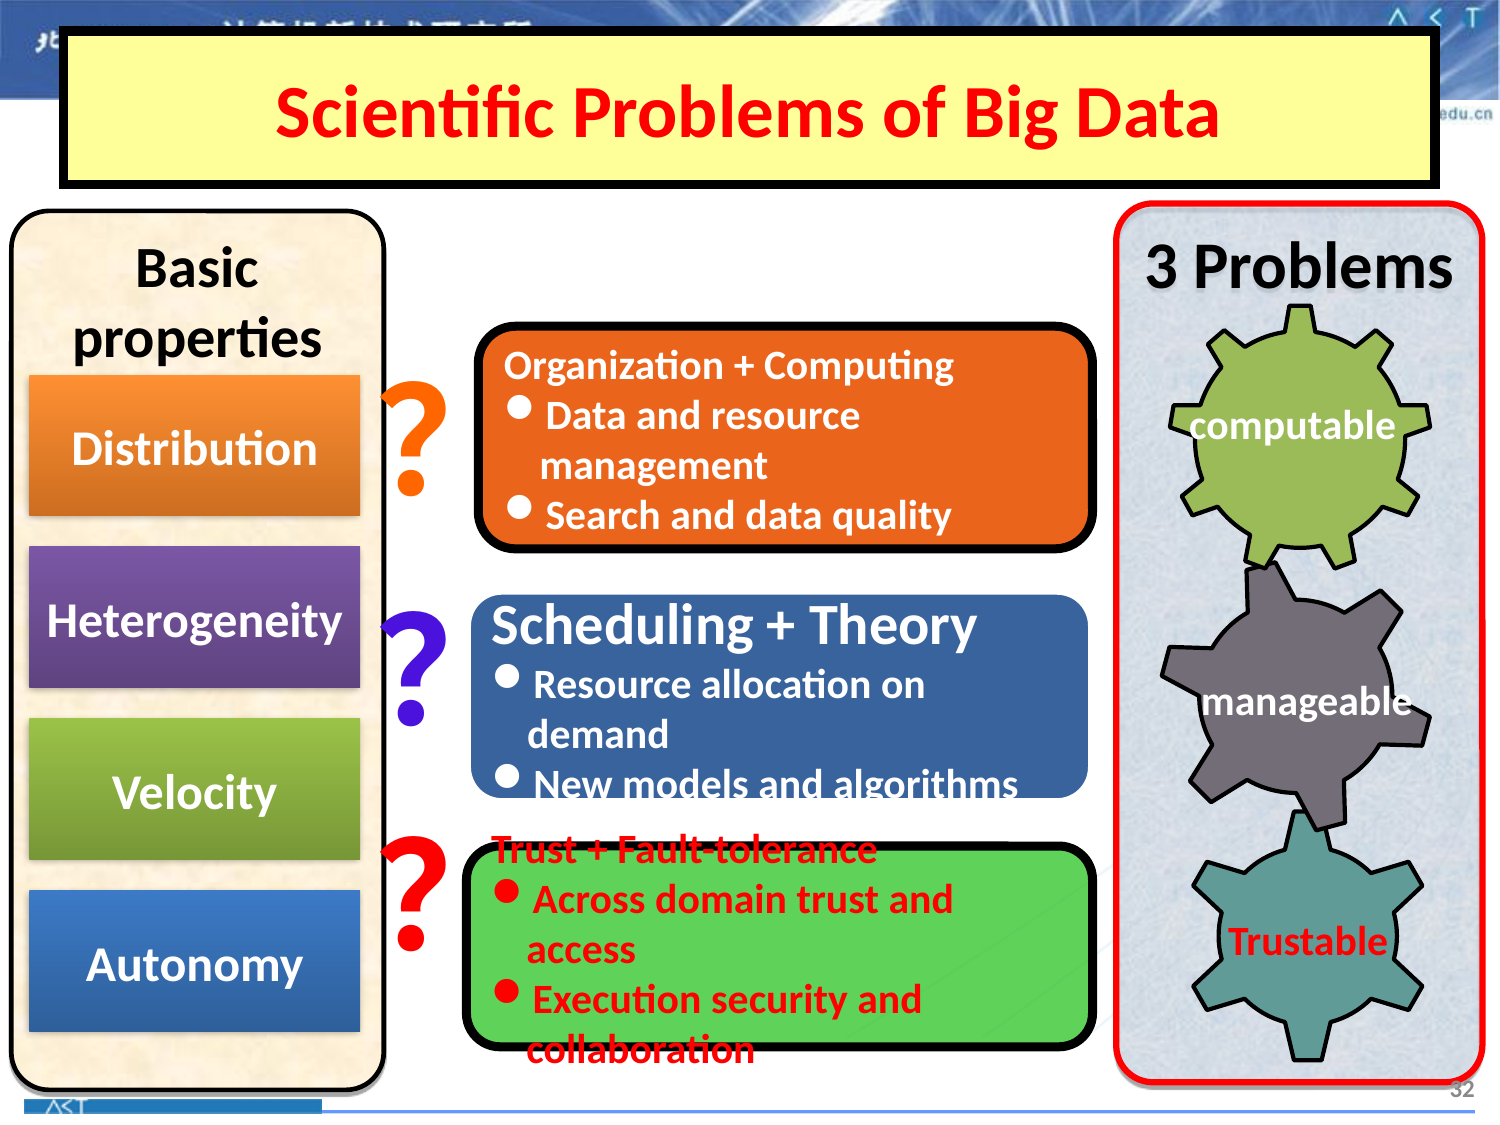

Scientific Problems of Big Data
3 Problems
Basic properties

Organization + Computing
Data and resource management
Search and data quality
？
Distribution
computable

Heterogeneity

？
Scheduling + Theory
Resource allocation on demand
New models and algorithms
manageable
Velocity
？

Trust + Fault-tolerance
Across domain trust and access
Execution security and collaboration
Autonomy
Trustable
32